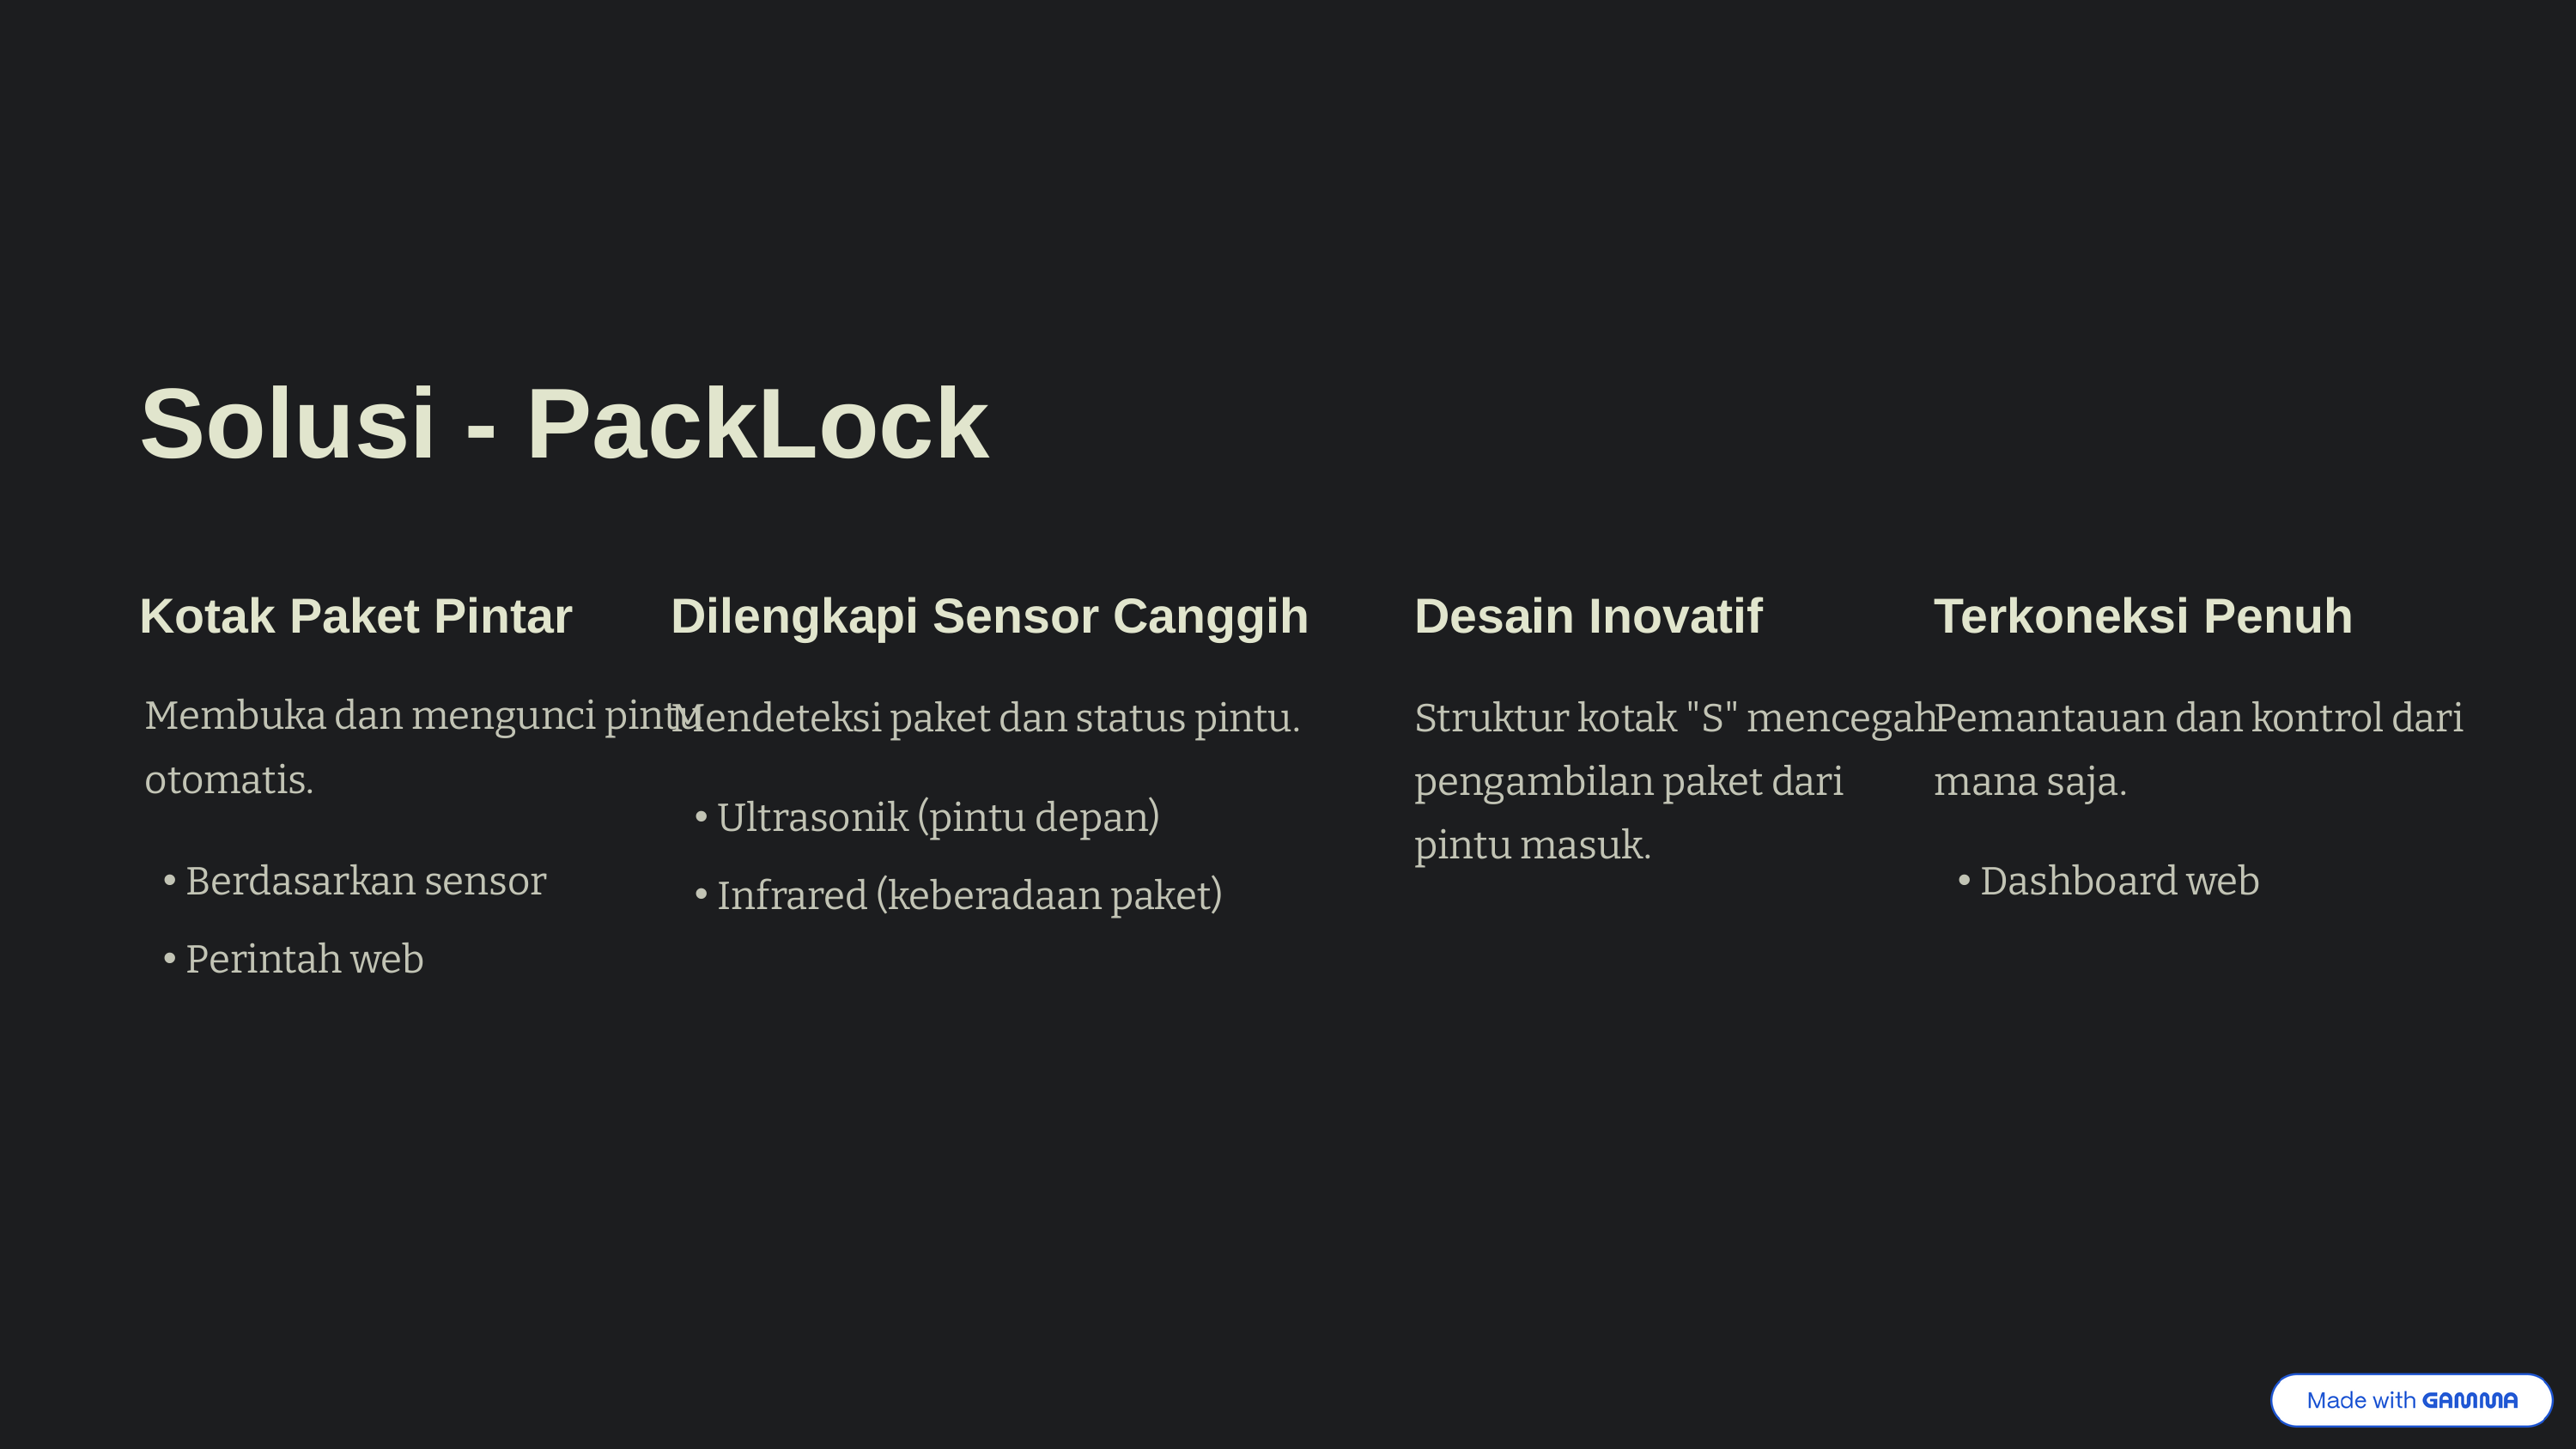

Solusi - PackLock
Kotak Paket Pintar
Dilengkapi Sensor Canggih
Desain Inovatif
Terkoneksi Penuh
Membuka dan mengunci pintu otomatis.
Mendeteksi paket dan status pintu.
Struktur kotak "S" mencegah pengambilan paket dari pintu masuk.
Pemantauan dan kontrol dari mana saja.
Ultrasonik (pintu depan)
Berdasarkan sensor
Dashboard web
Infrared (keberadaan paket)
Perintah web